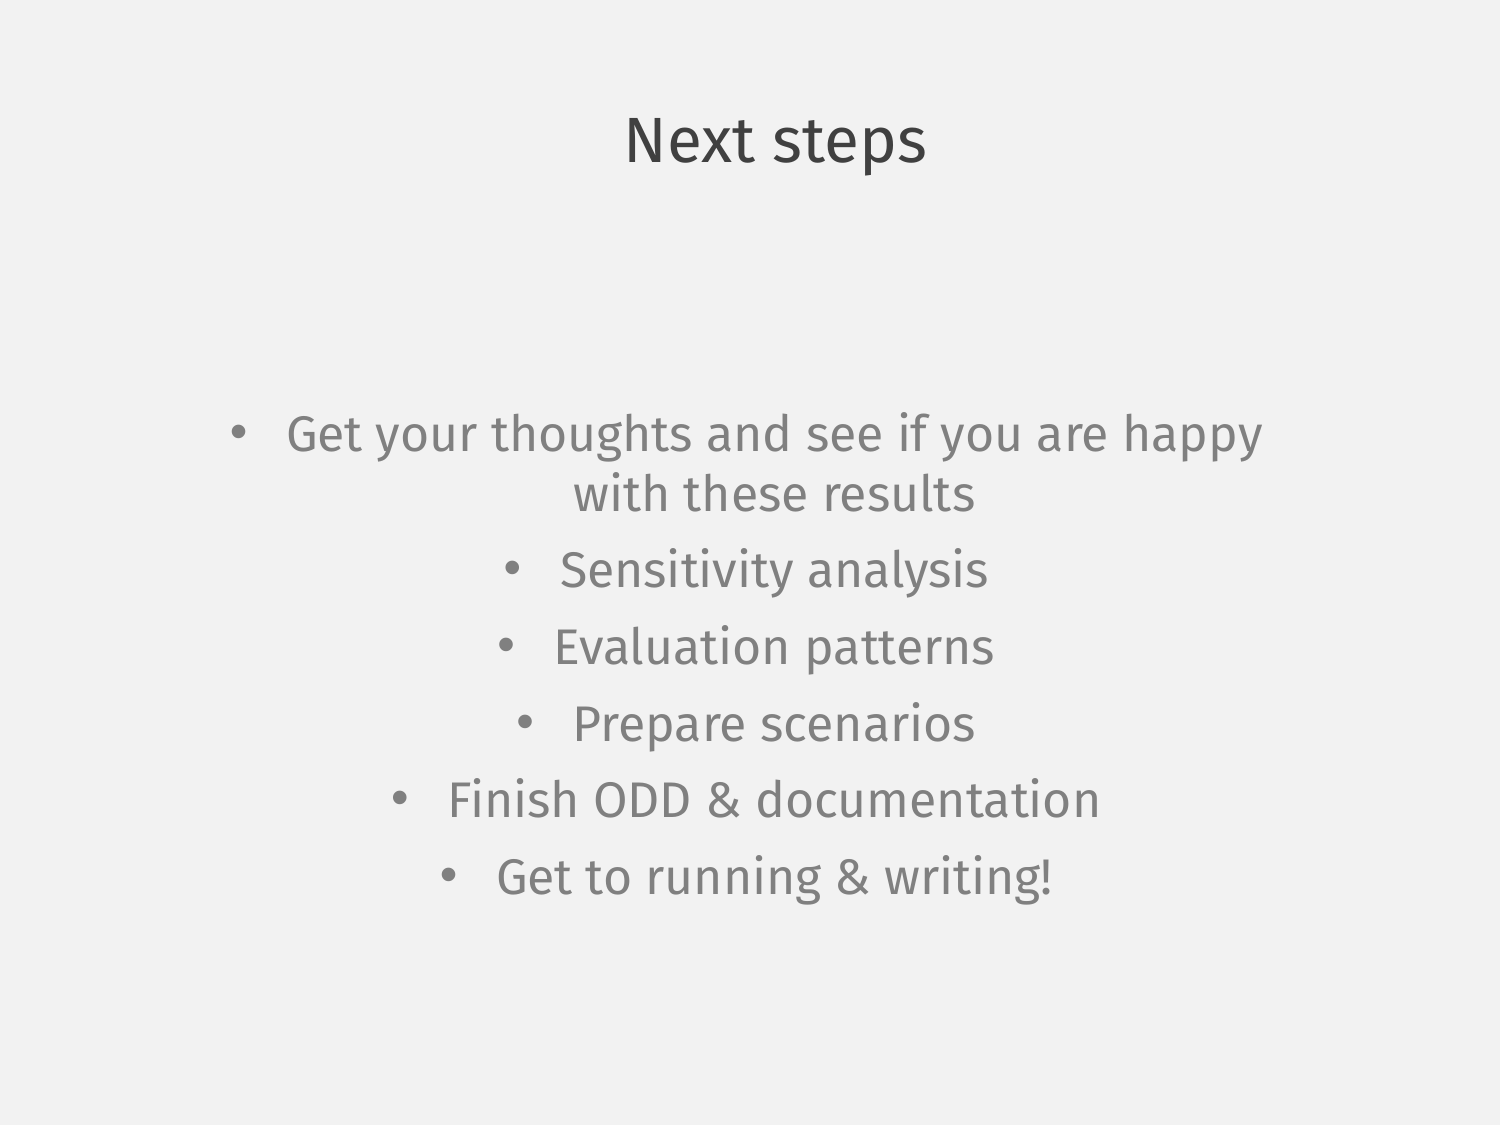

# Next steps
Get your thoughts and see if you are happy with these results
Sensitivity analysis
Evaluation patterns
Prepare scenarios
Finish ODD & documentation
Get to running & writing!